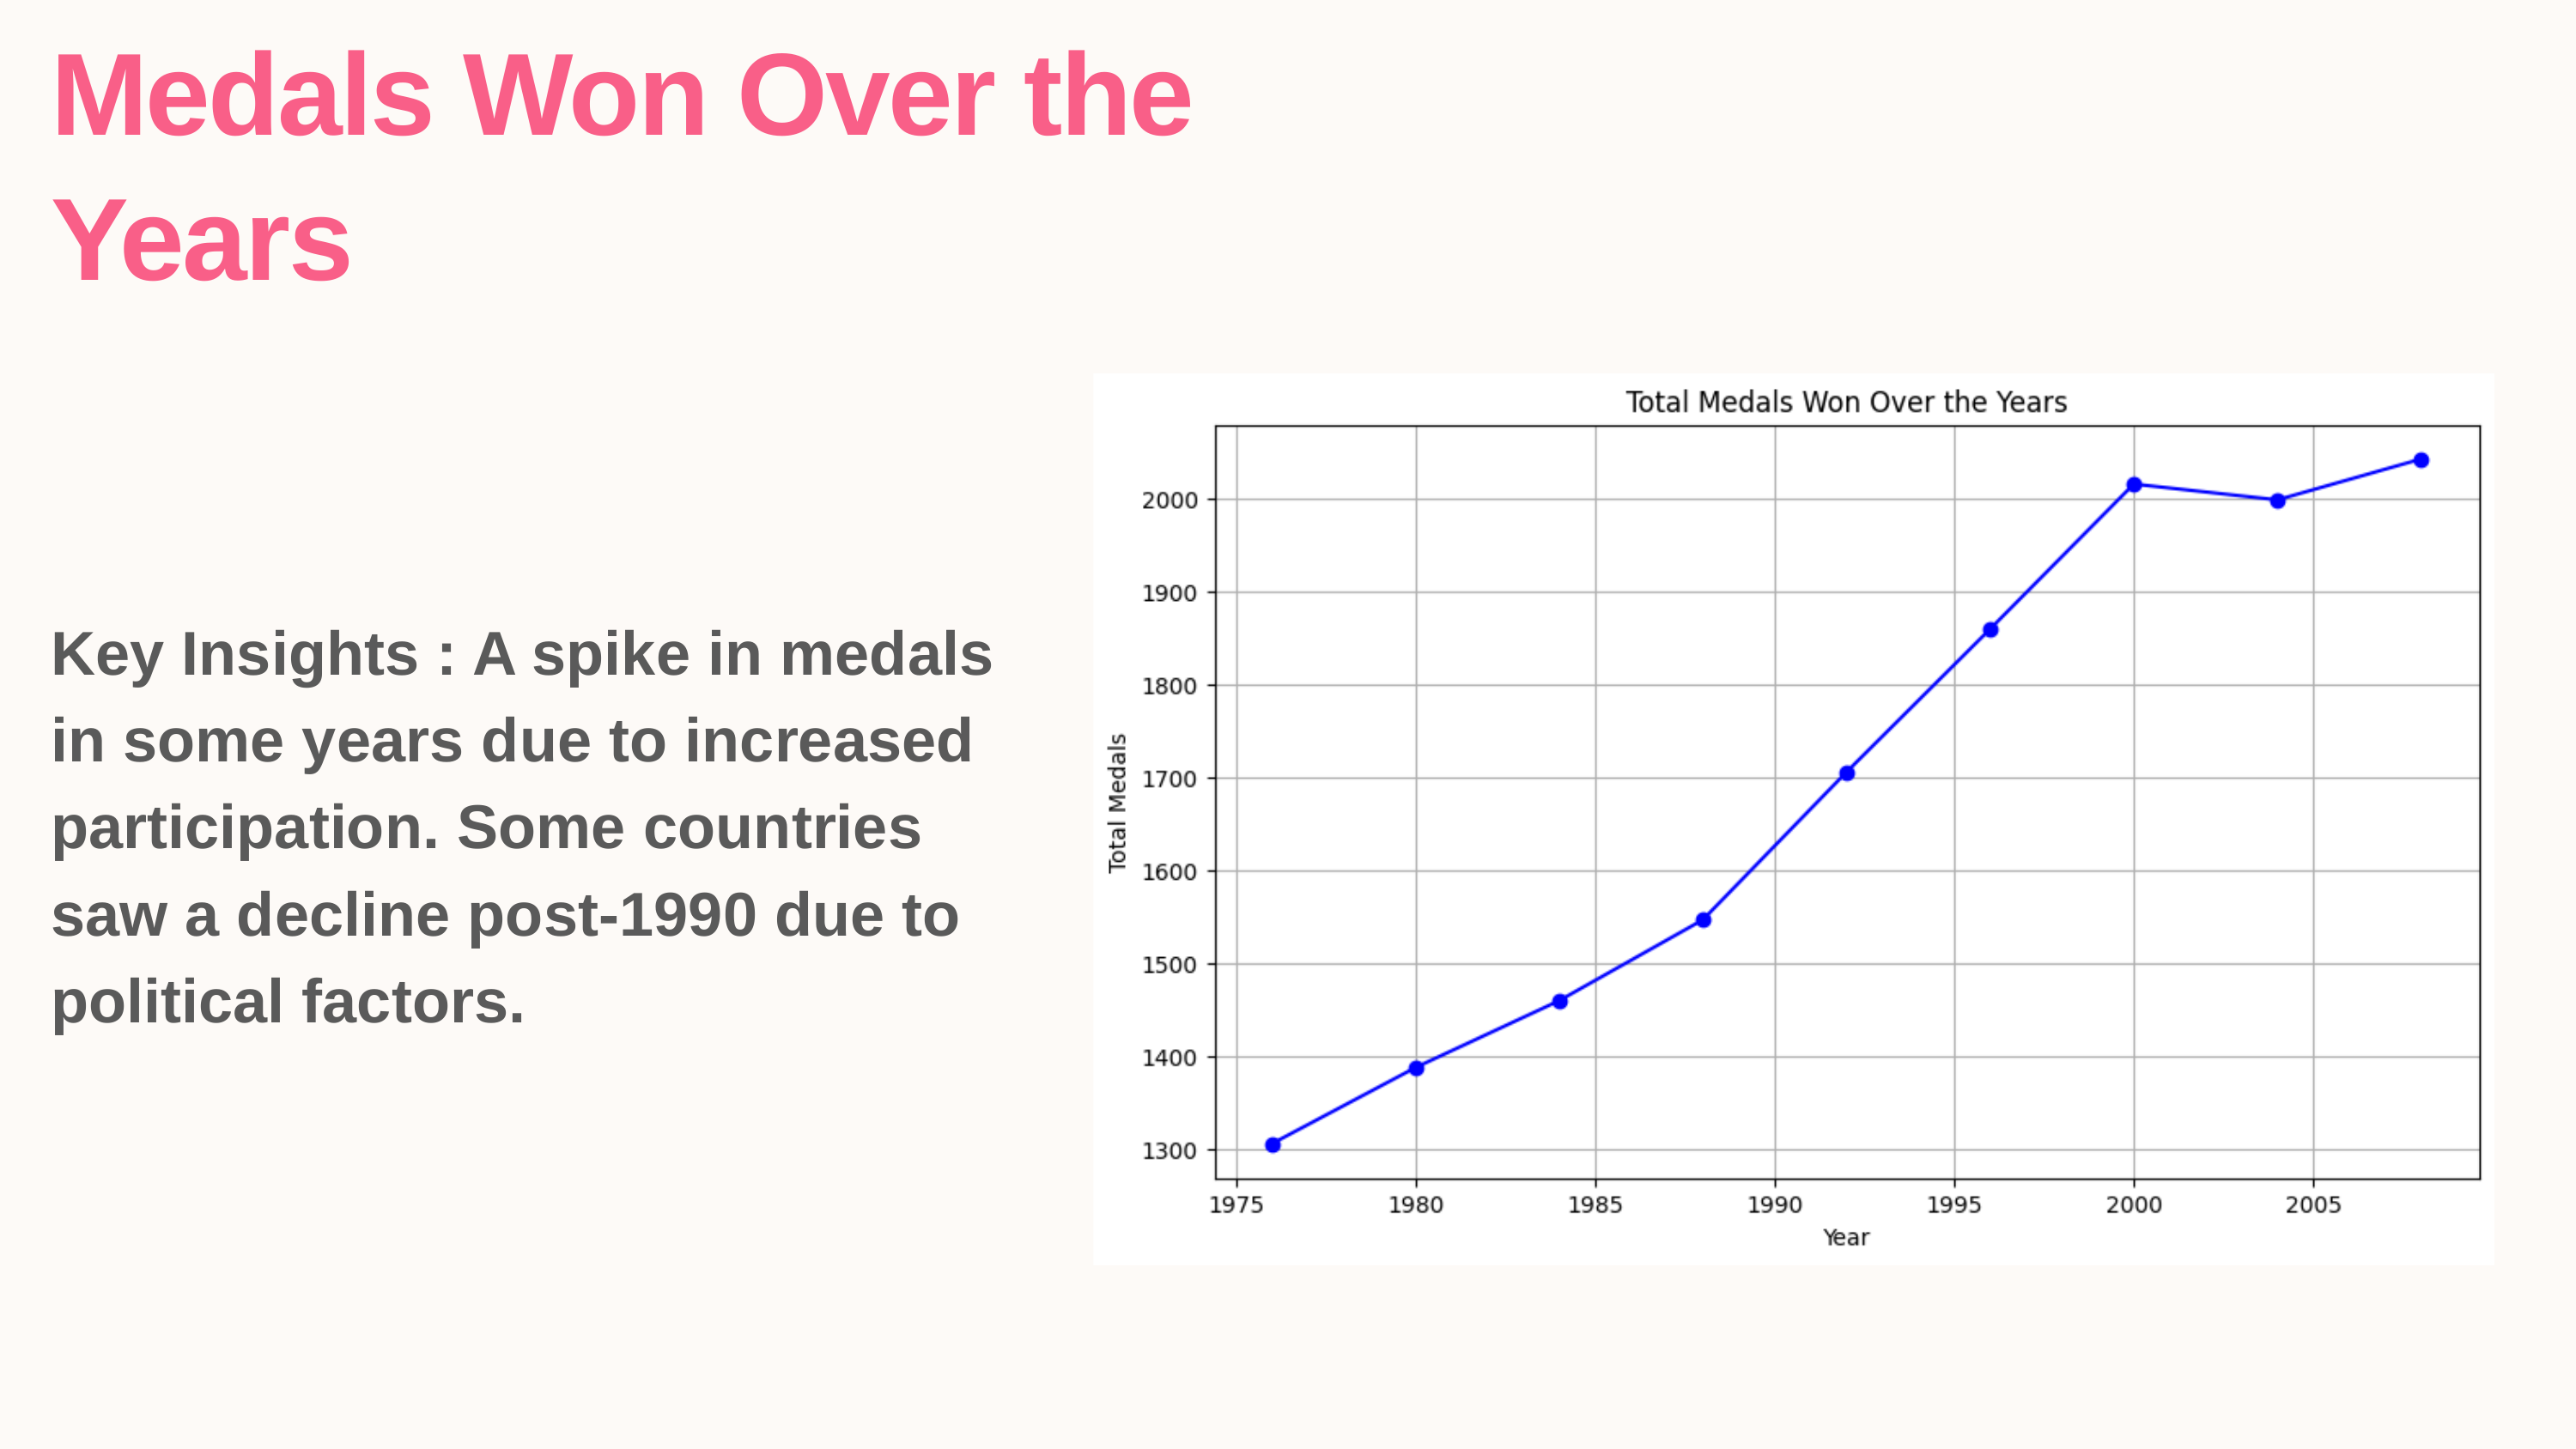

Medals Won Over the Years

Key Insights : A spike in medals in some years due to increased participation. Some countries saw a decline post-1990 due to political factors.